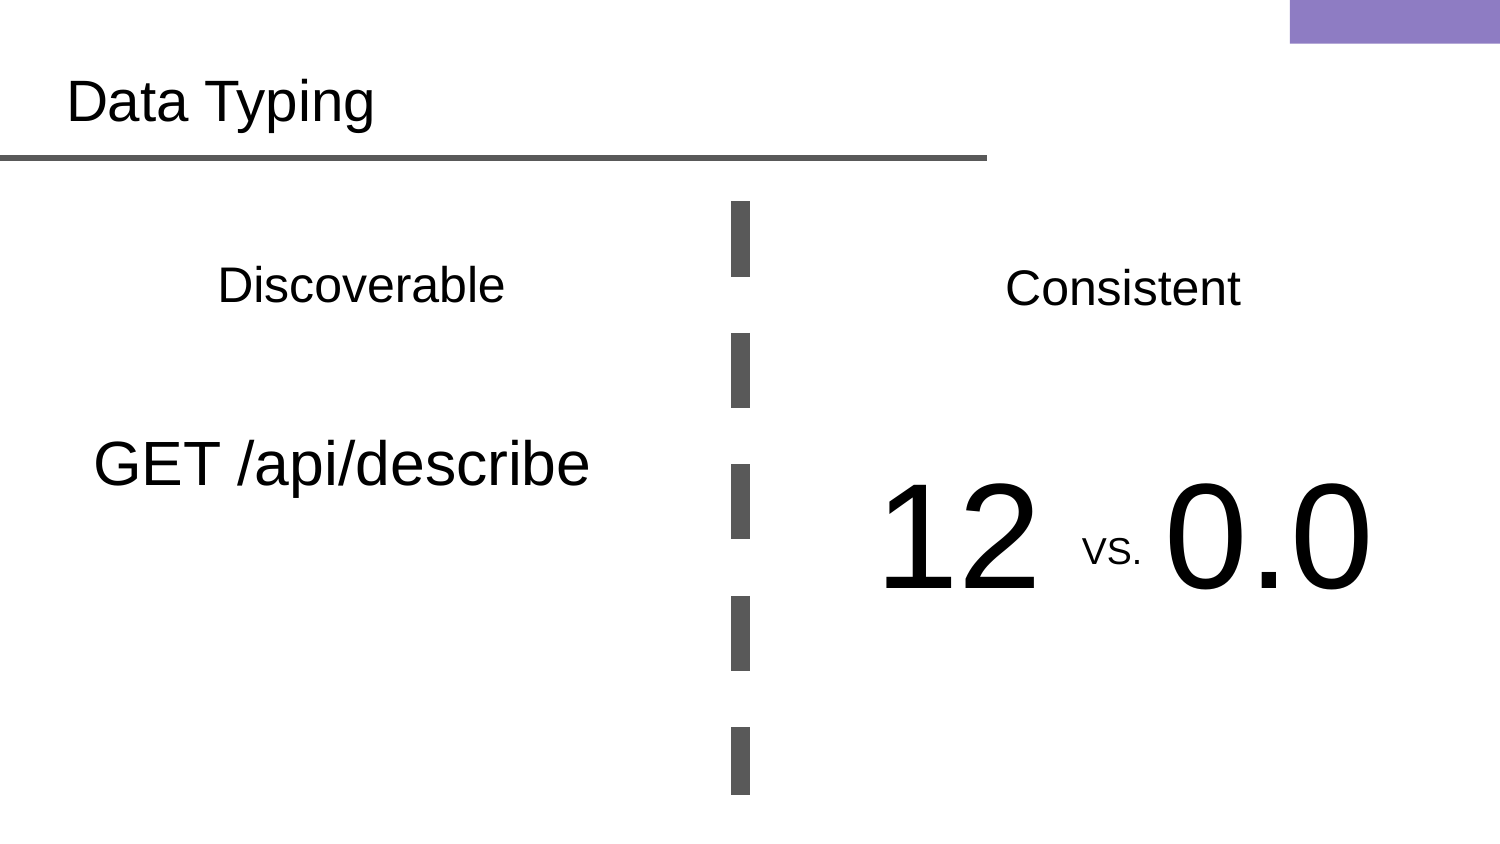

# Data Typing
Discoverable
Consistent
GET /api/describe
12
0.0
VS.